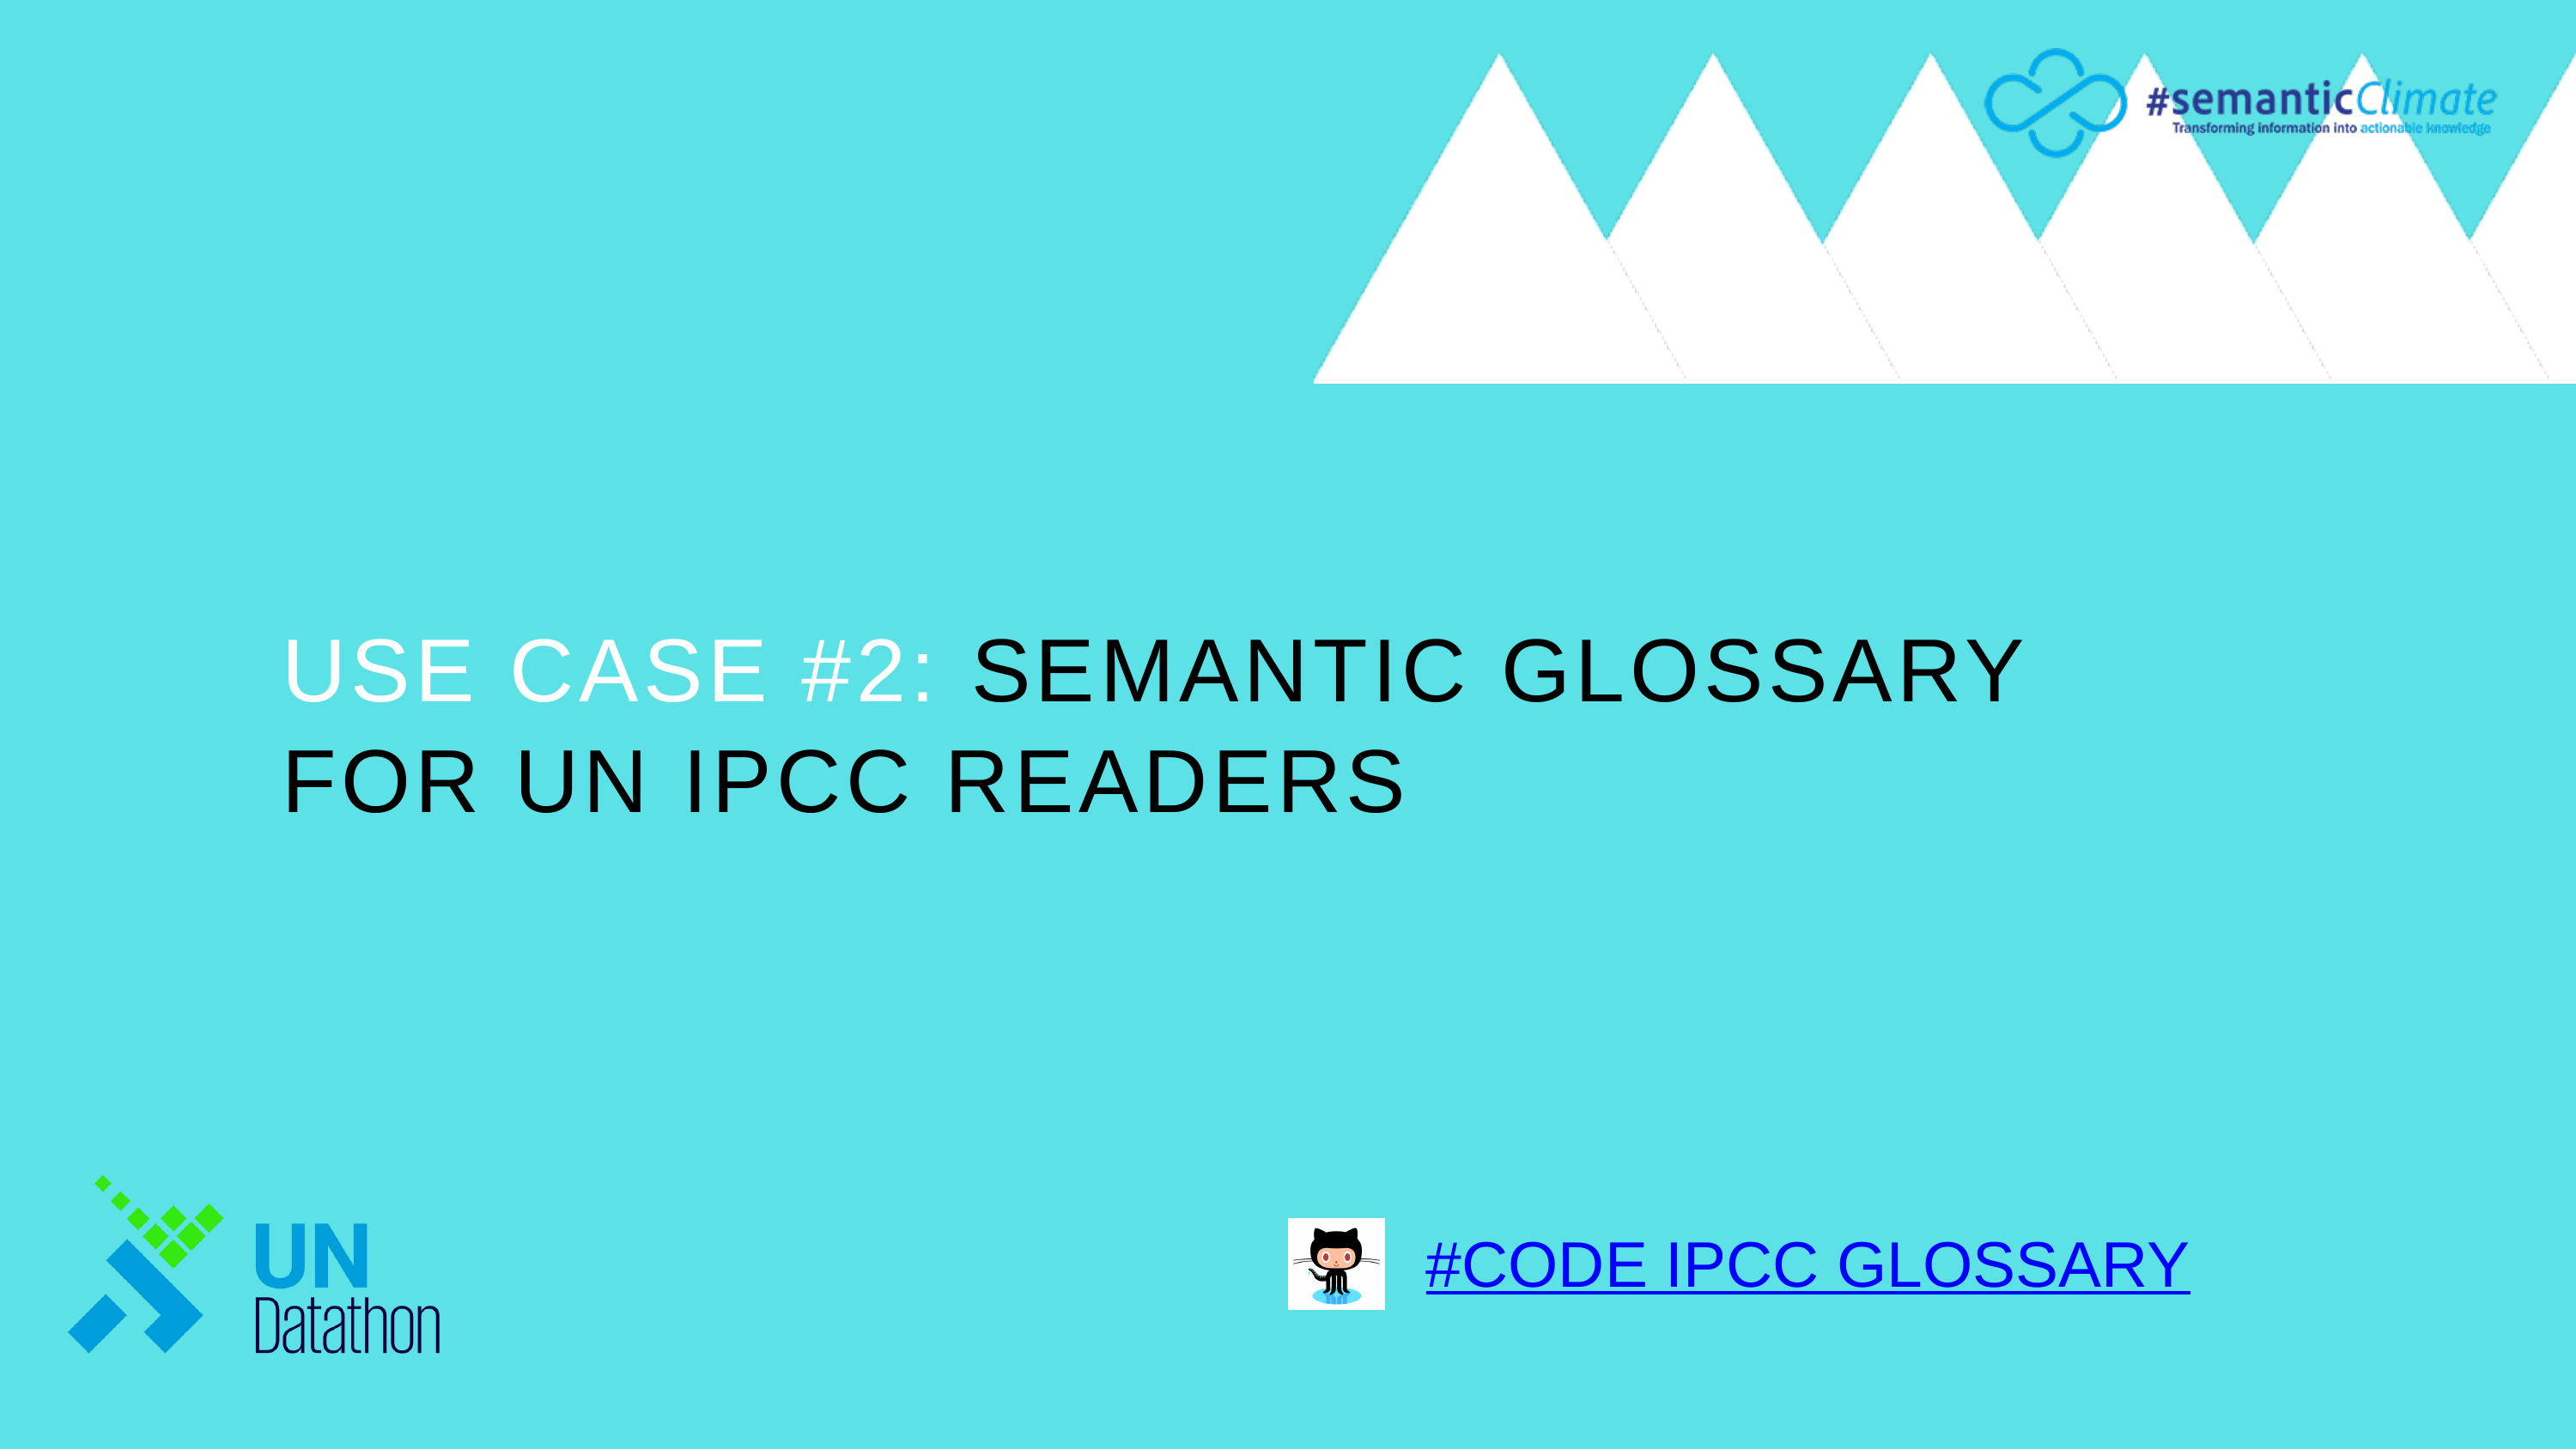

USE CASE #2: SEMANTIC GLOSSARY FOR UN IPCC READERS

#CODE IPCC GLOSSARY